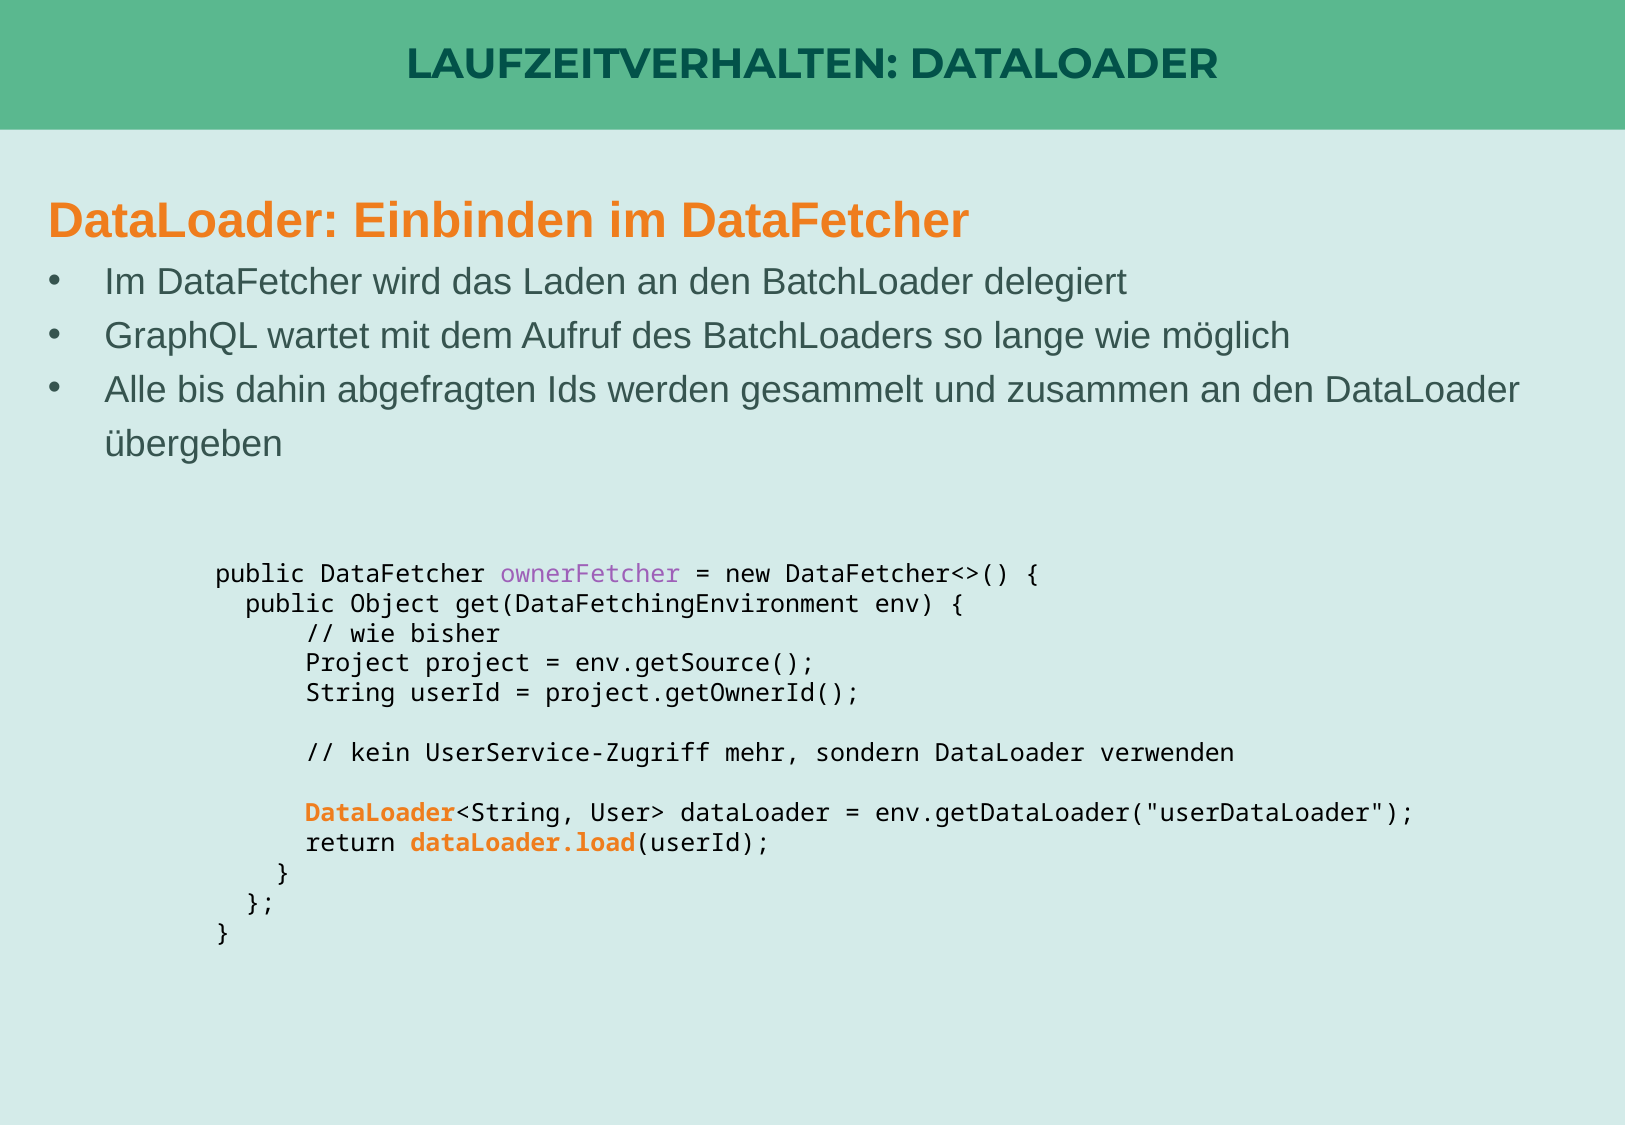

# Laufzeitverhalten: DataLoader
DataLoader: Einbinden im DataFetcher
Im DataFetcher wird das Laden an den BatchLoader delegiert
GraphQL wartet mit dem Aufruf des BatchLoaders so lange wie möglich
Alle bis dahin abgefragten Ids werden gesammelt und zusammen an den DataLoader übergeben

public DataFetcher ownerFetcher = new DataFetcher<>() {
  public Object get(DataFetchingEnvironment env) {
      // wie bisher
      Project project = env.getSource();
      String userId = project.getOwnerId();

      // kein UserService-Zugriff mehr, sondern DataLoader verwenden

      DataLoader<String, User> dataLoader = env.getDataLoader("userDataLoader");
      return dataLoader.load(userId);
    }
  };
}